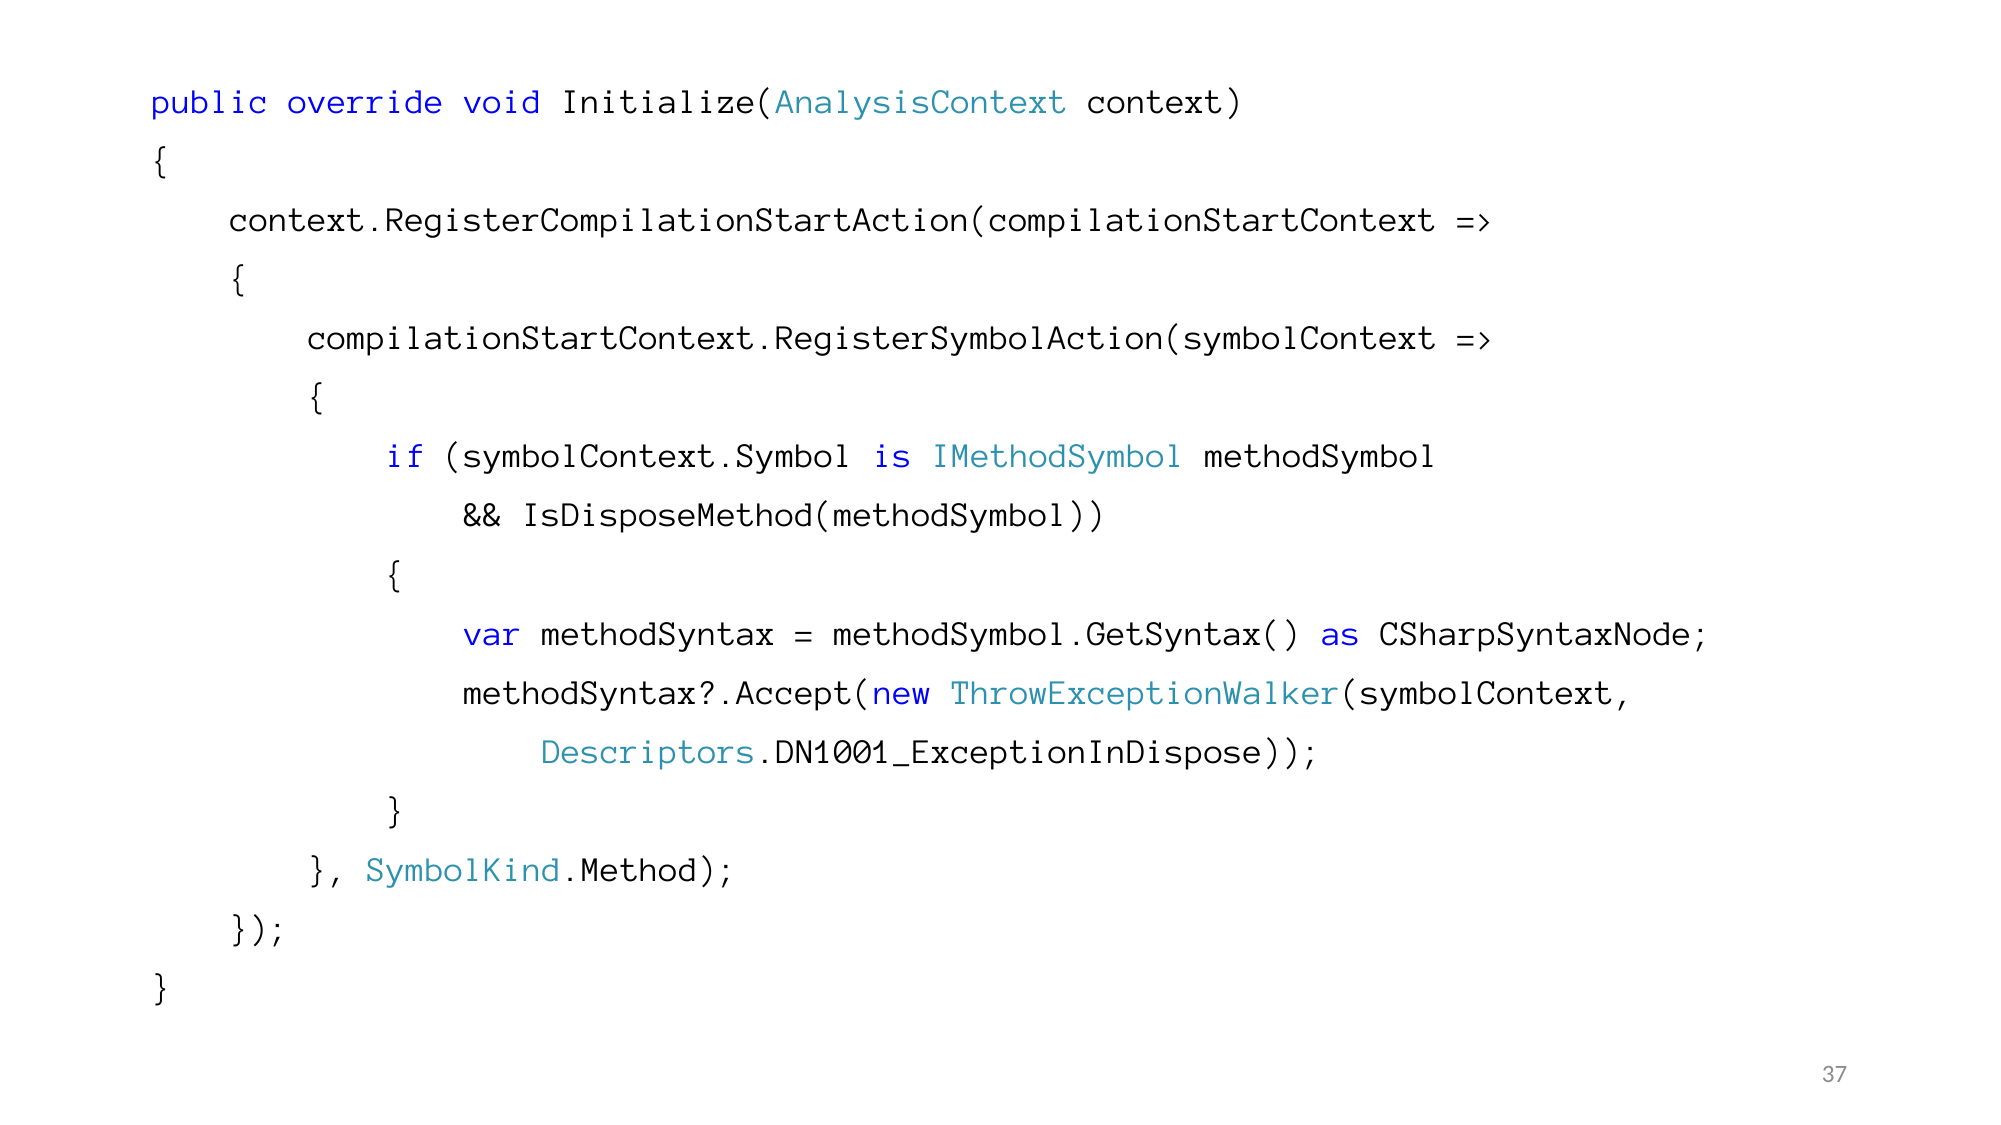

public override void Initialize(AnalysisContext context)
{
    context.RegisterCompilationStartAction(compilationStartContext =>
    {
        compilationStartContext.RegisterSymbolAction(symbolContext =>
        {
            if (symbolContext.Symbol is IMethodSymbol methodSymbol
                && IsDisposeMethod(methodSymbol))
            {
                var methodSyntax = methodSymbol.GetSyntax() as CSharpSyntaxNode;
                methodSyntax?.Accept(new ThrowExceptionWalker(symbolContext,
                    Descriptors.DN1001_ExceptionInDispose));
            }
        }, SymbolKind.Method);
    });
}
37